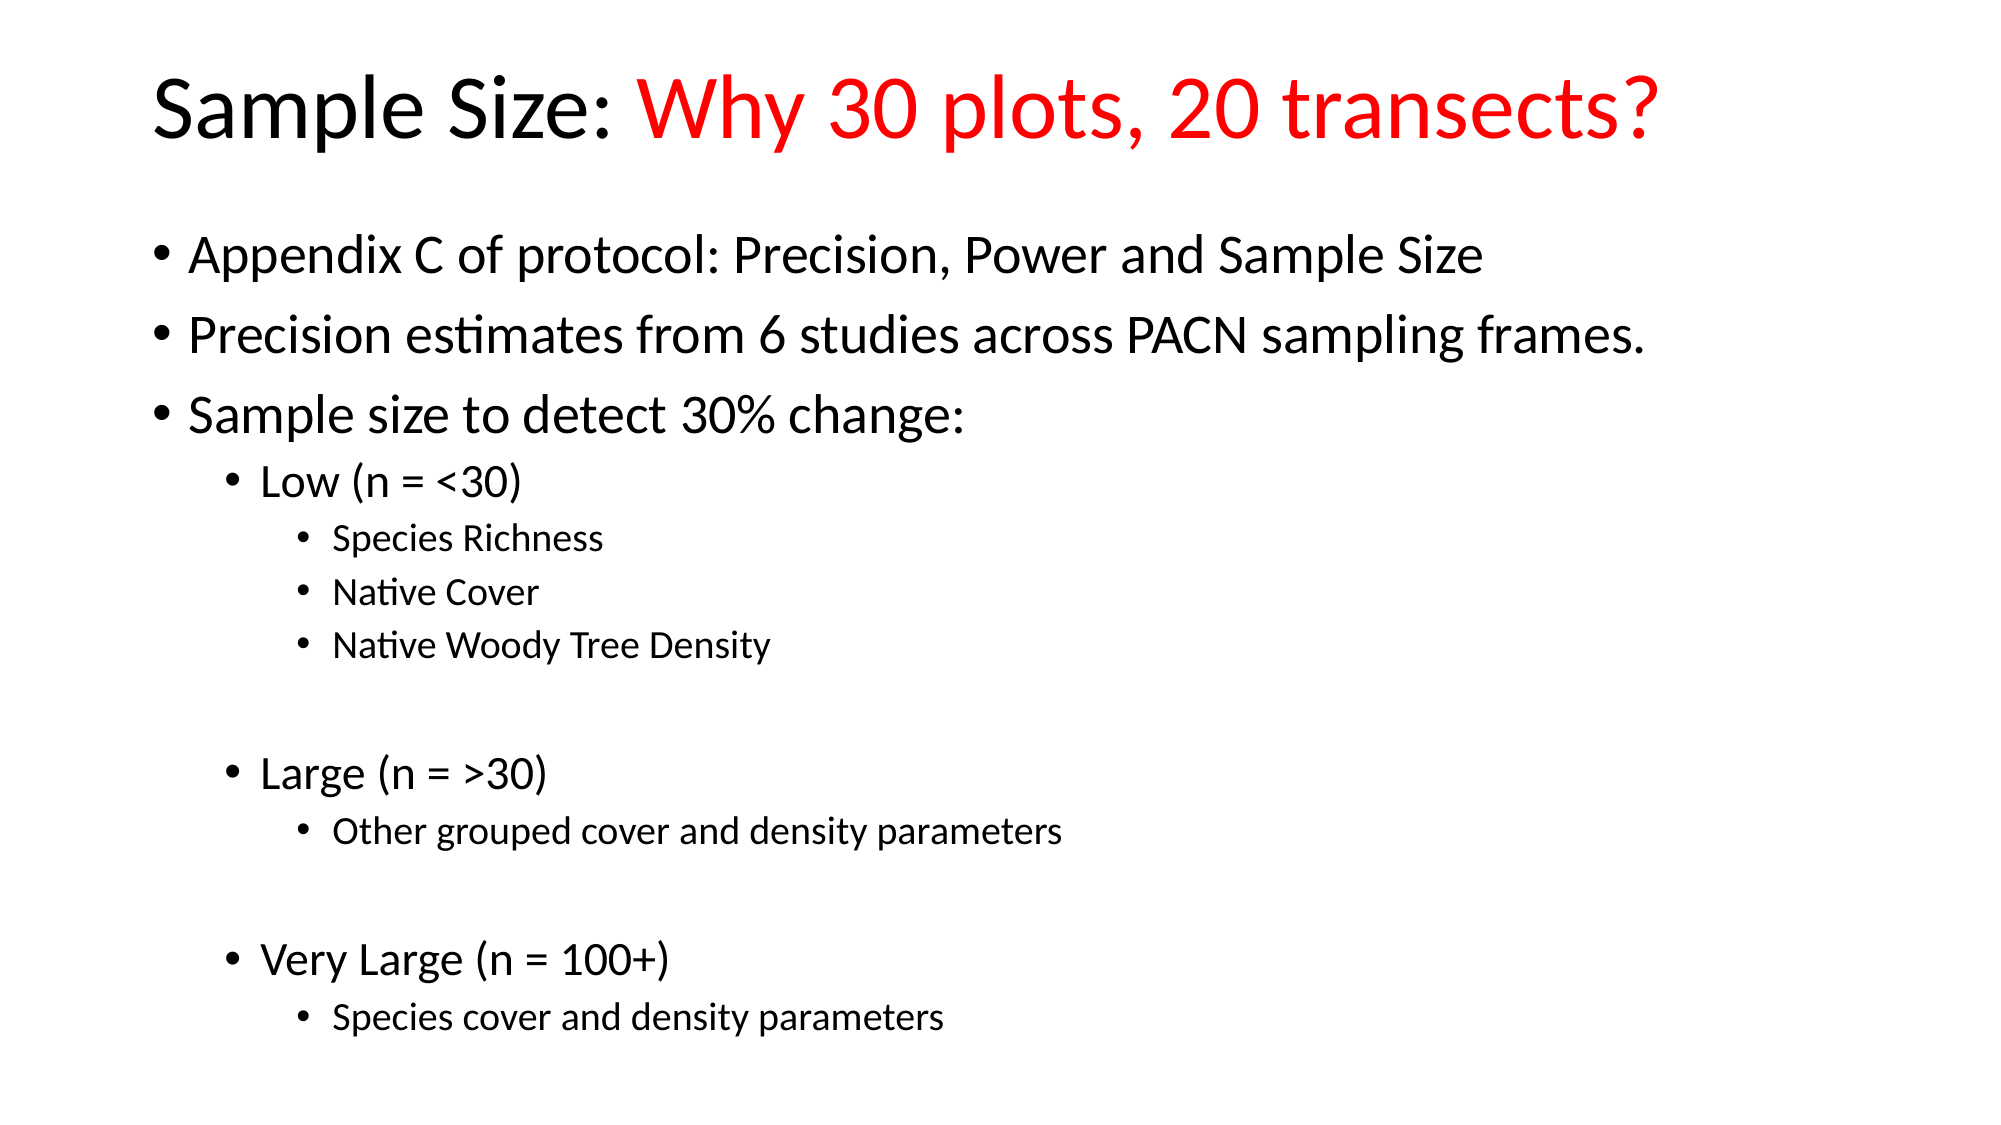

# Sample Size: Why 30 plots, 20 transects?
Appendix C of protocol: Precision, Power and Sample Size
Precision estimates from 6 studies across PACN sampling frames.
Sample size to detect 30% change:
Low (n = <30)
Species Richness
Native Cover
Native Woody Tree Density

Large (n = >30)
Other grouped cover and density parameters

Very Large (n = 100+)
Species cover and density parameters